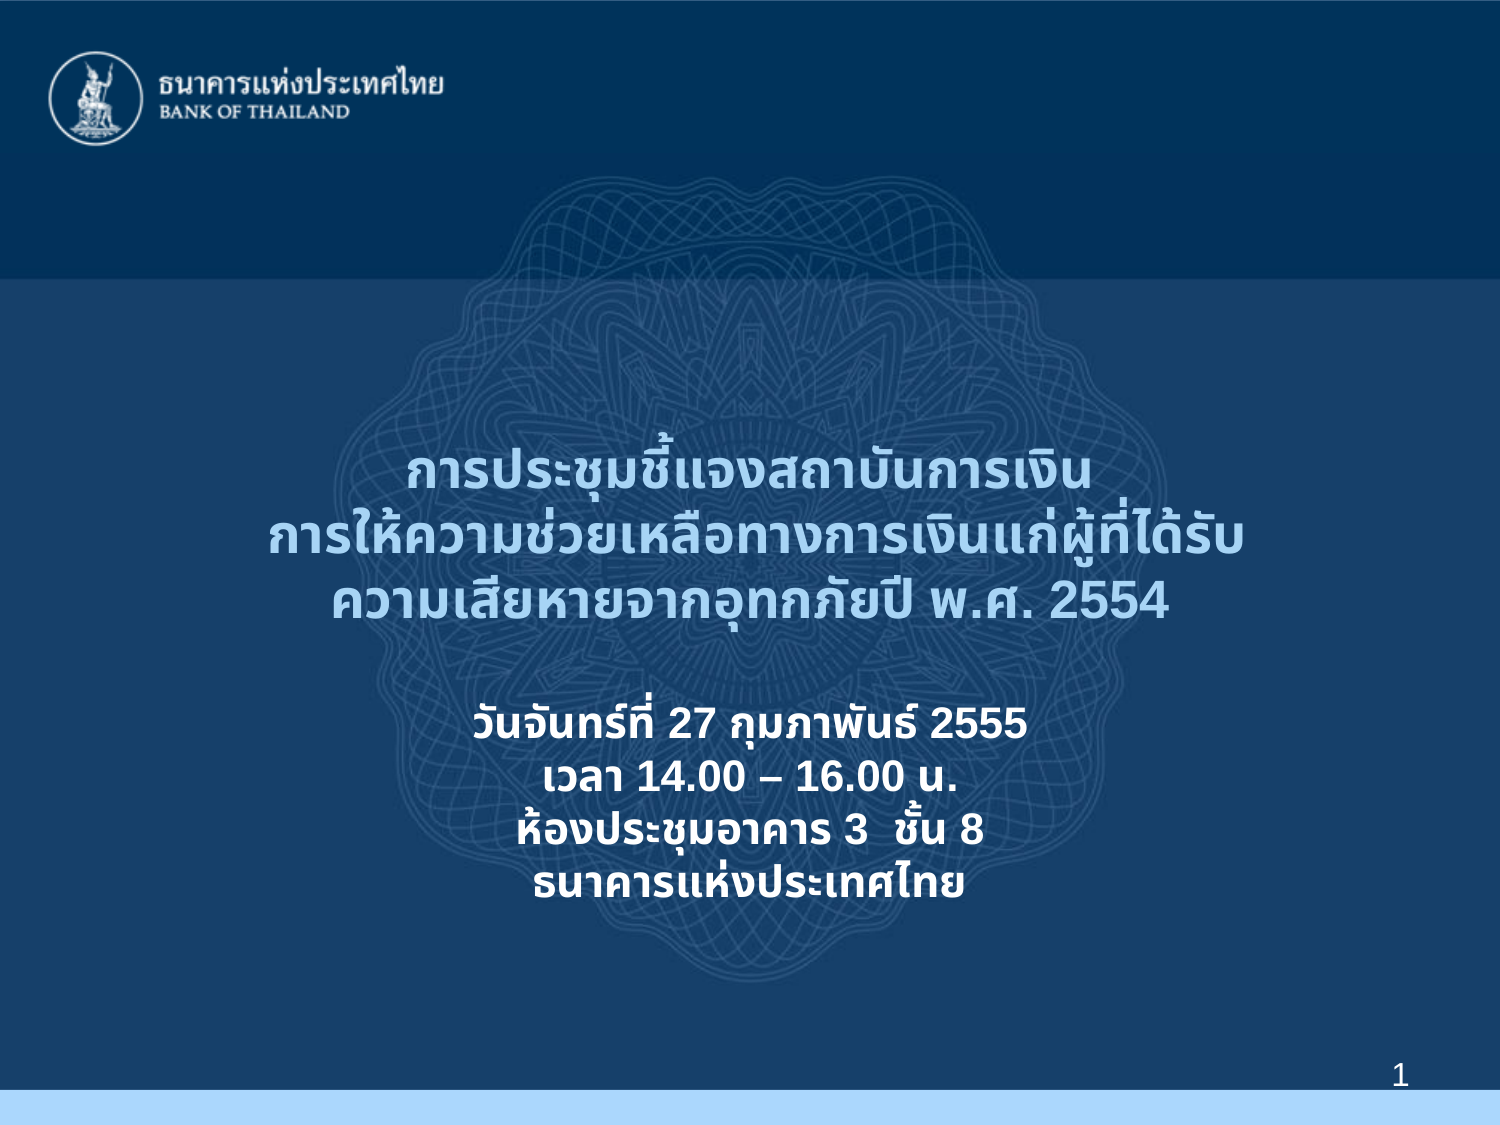

# การประชุมชี้แจงสถาบันการเงิน การให้ความช่วยเหลือทางการเงินแก่ผู้ที่ได้รับ ความเสียหายจากอุทกภัยปี พ.ศ. 2554 วันจันทร์ที่ 27 กุมภาพันธ์ 2555 เวลา 14.00 – 16.00 น. ห้องประชุมอาคาร 3  ชั้น 8 ธนาคารแห่งประเทศไทย

1